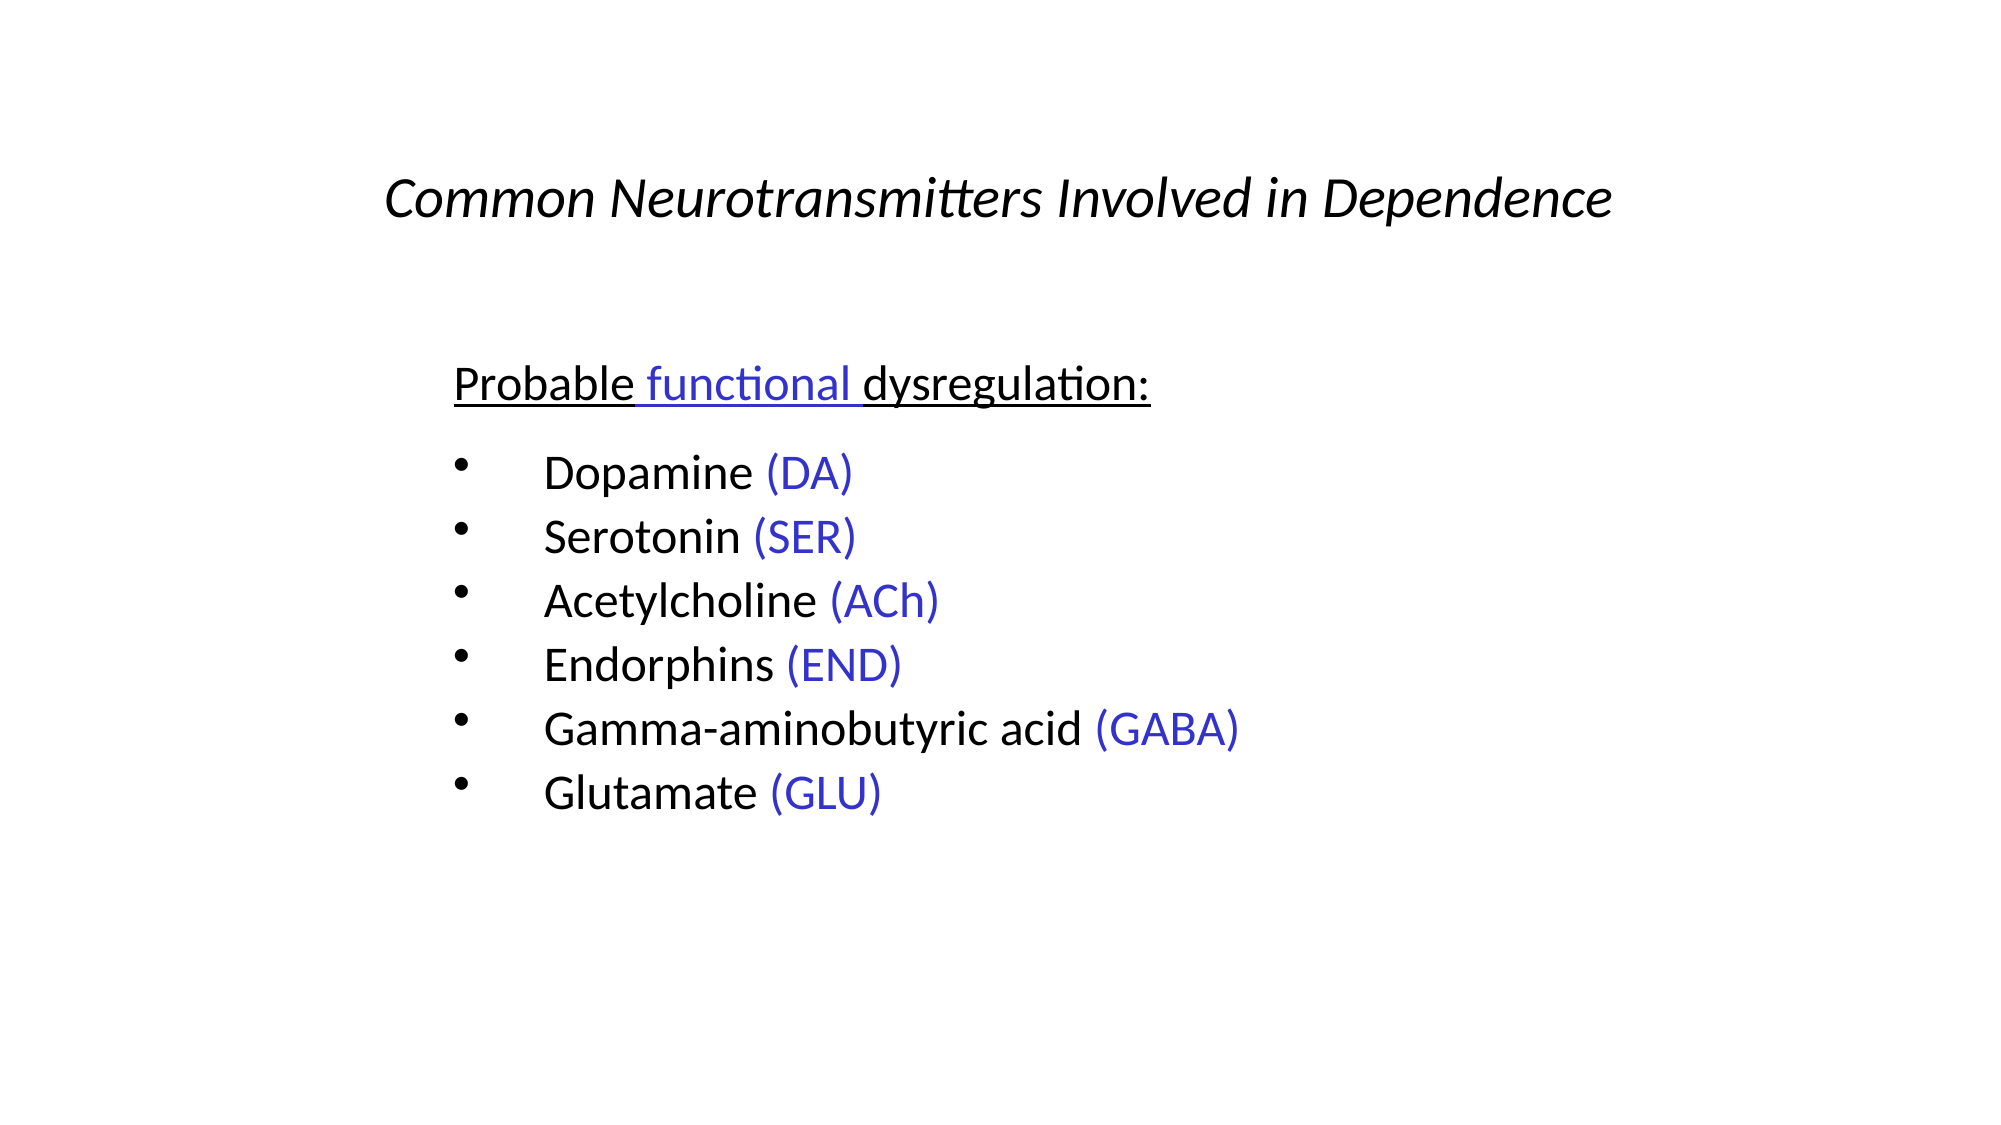

# Common Neurotransmitters Involved in Dependence
Probable functional dysregulation:
   Dopamine (DA)
   Serotonin (SER)
   Acetylcholine (ACh)
   Endorphins (END)
   Gamma-aminobutyric acid (GABA)
   Glutamate (GLU)